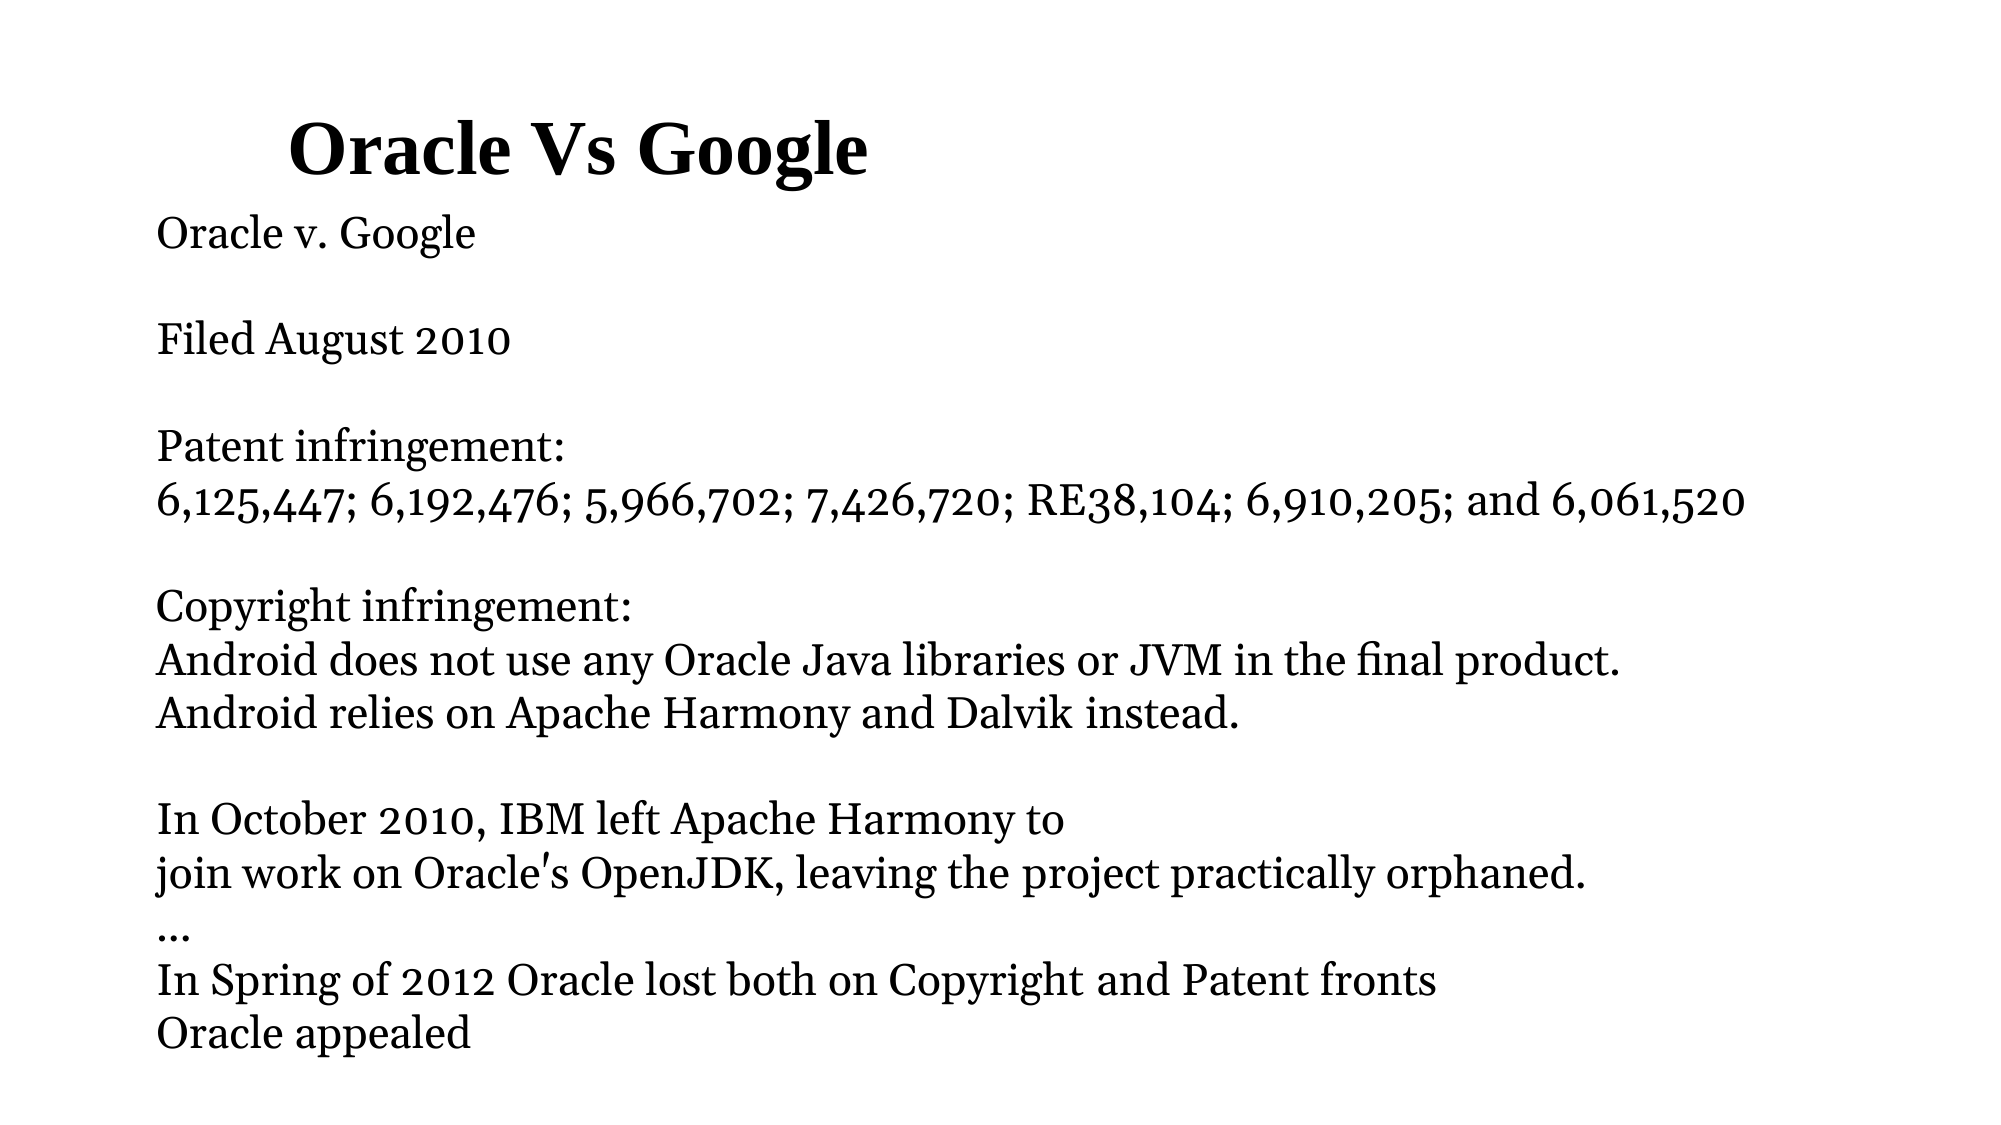

# Oracle Vs Google
Oracle v. Google
Filed August 2010
Patent infringement:
6,125,447; 6,192,476; 5,966,702; 7,426,720; RE38,104; 6,910,205; and 6,061,520
Copyright infringement:
Android does not use any Oracle Java libraries or JVM in the final product.
Android relies on Apache Harmony and Dalvik instead.
In October 2010, IBM left Apache Harmony to
join work on Oracle's OpenJDK, leaving the project practically orphaned.
...
In Spring of 2012 Oracle lost both on Copyright and Patent fronts
Oracle appealed